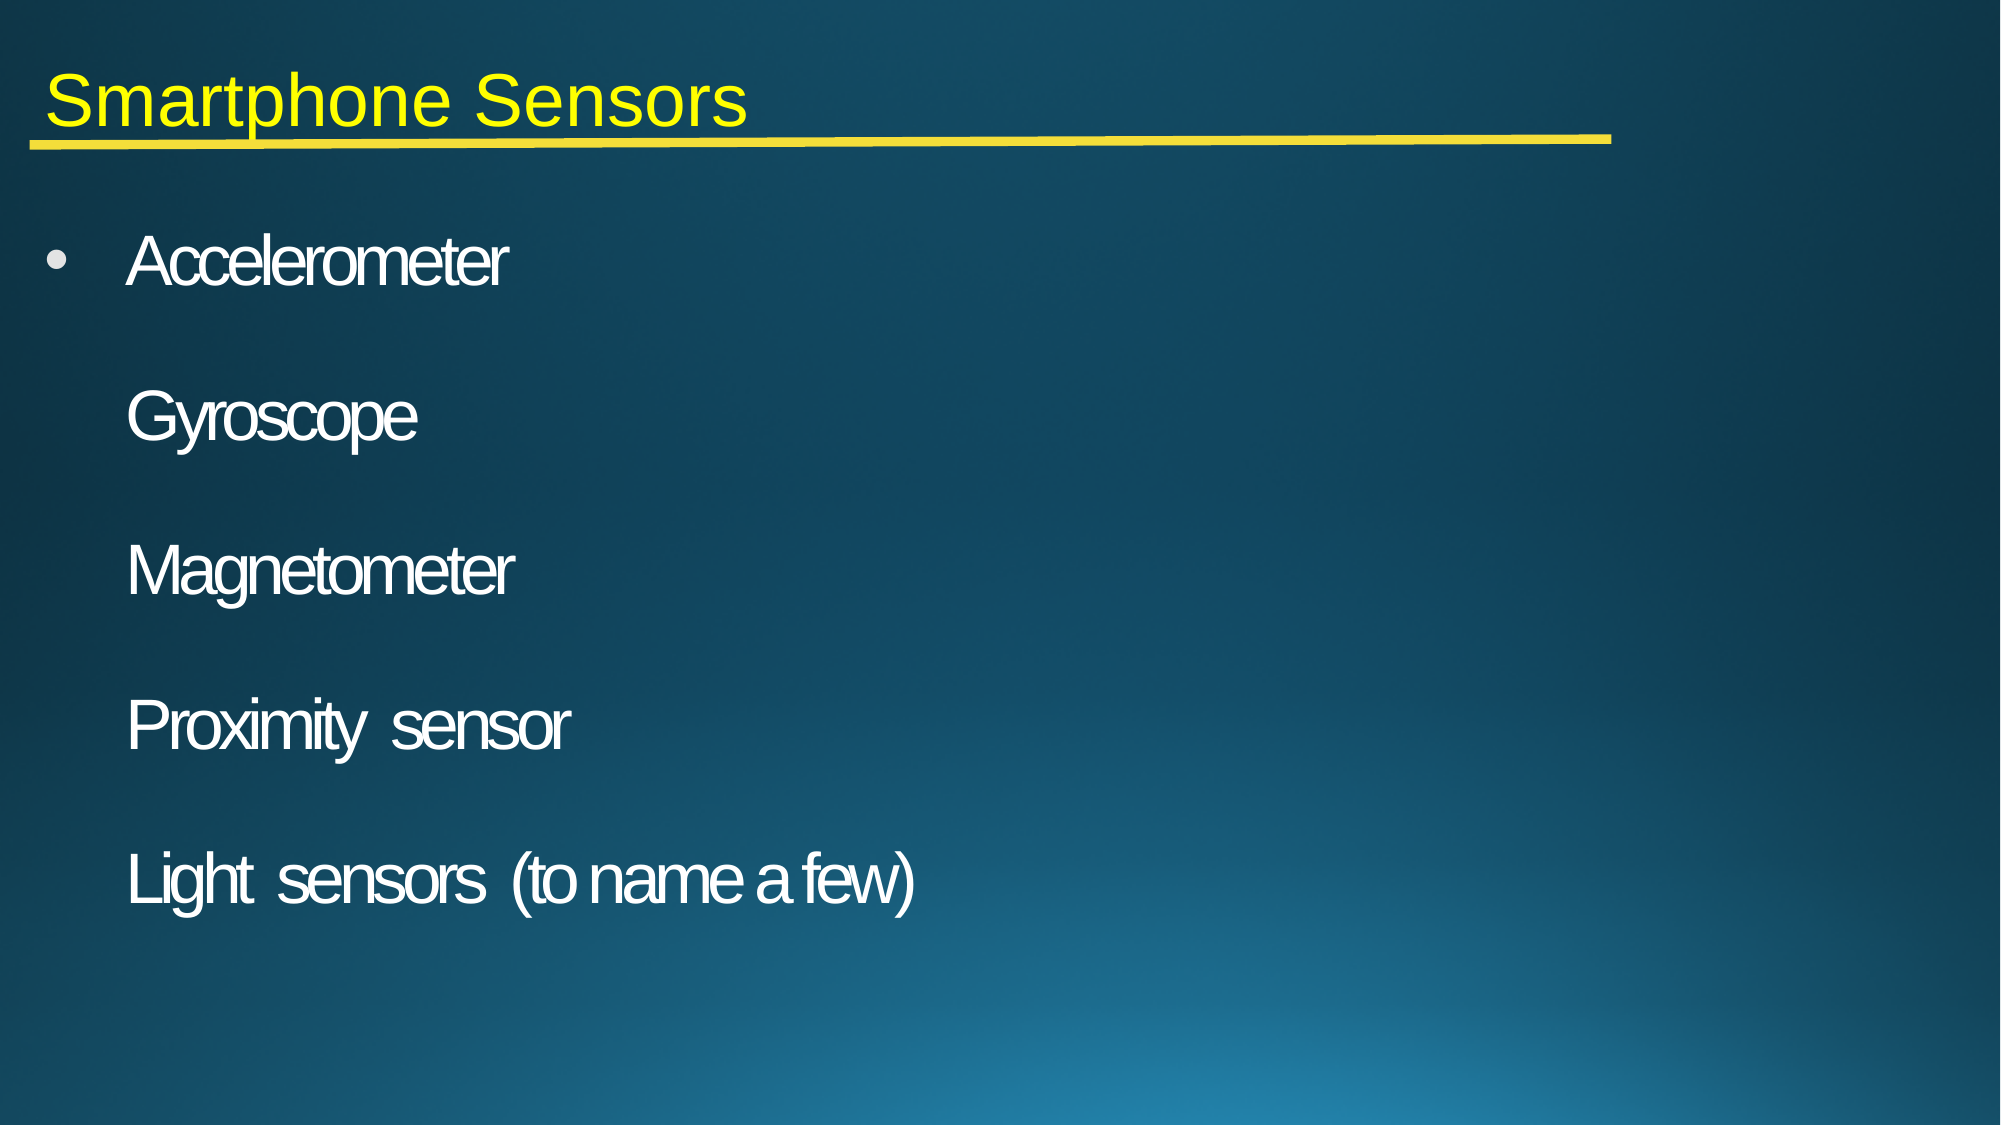

Smartphone Sensors
# Accelerometer Gyroscope Magnetometer Proximity  sensor Light  sensors  (to name a few)